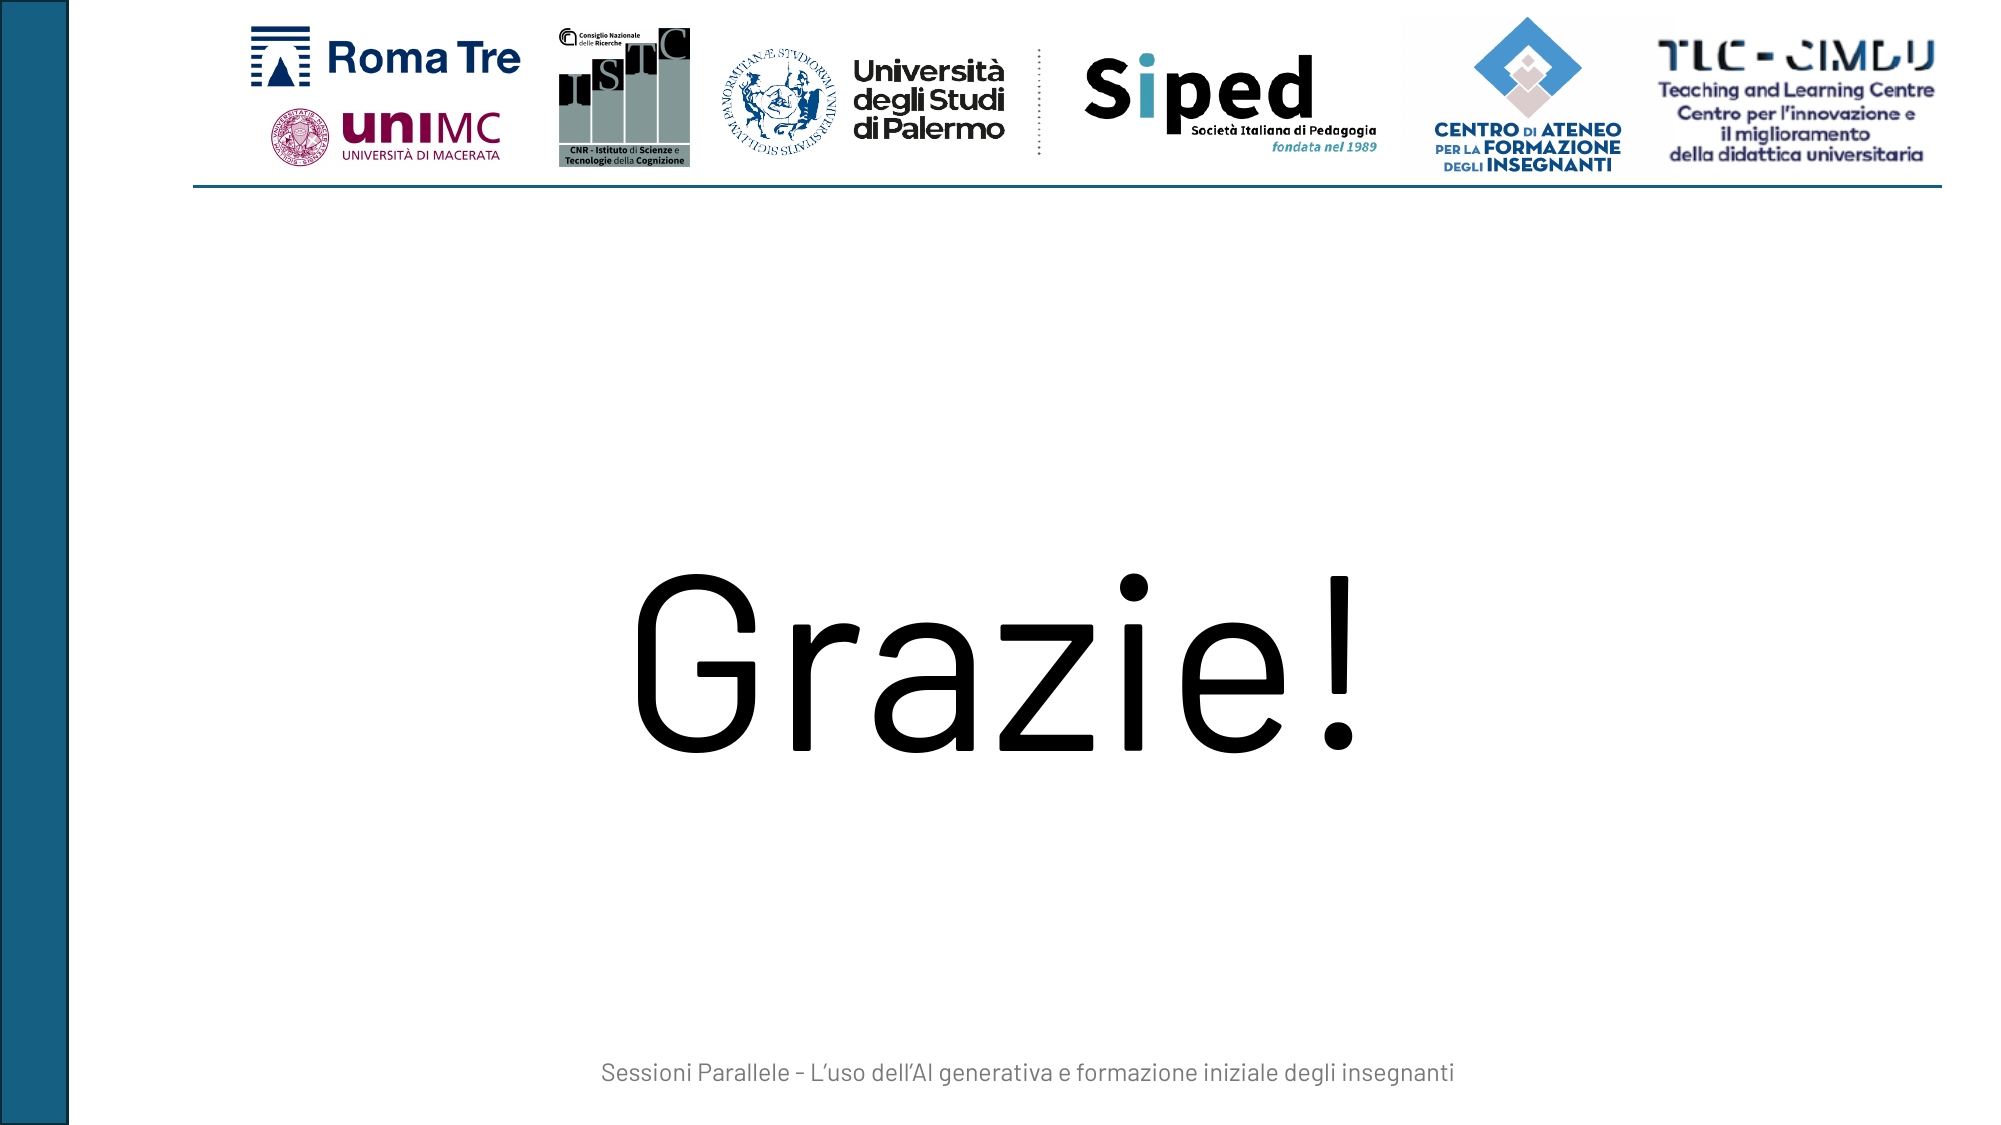

Grazie!
Sessioni Parallele - L’uso dell’AI generativa e formazione iniziale degli insegnanti